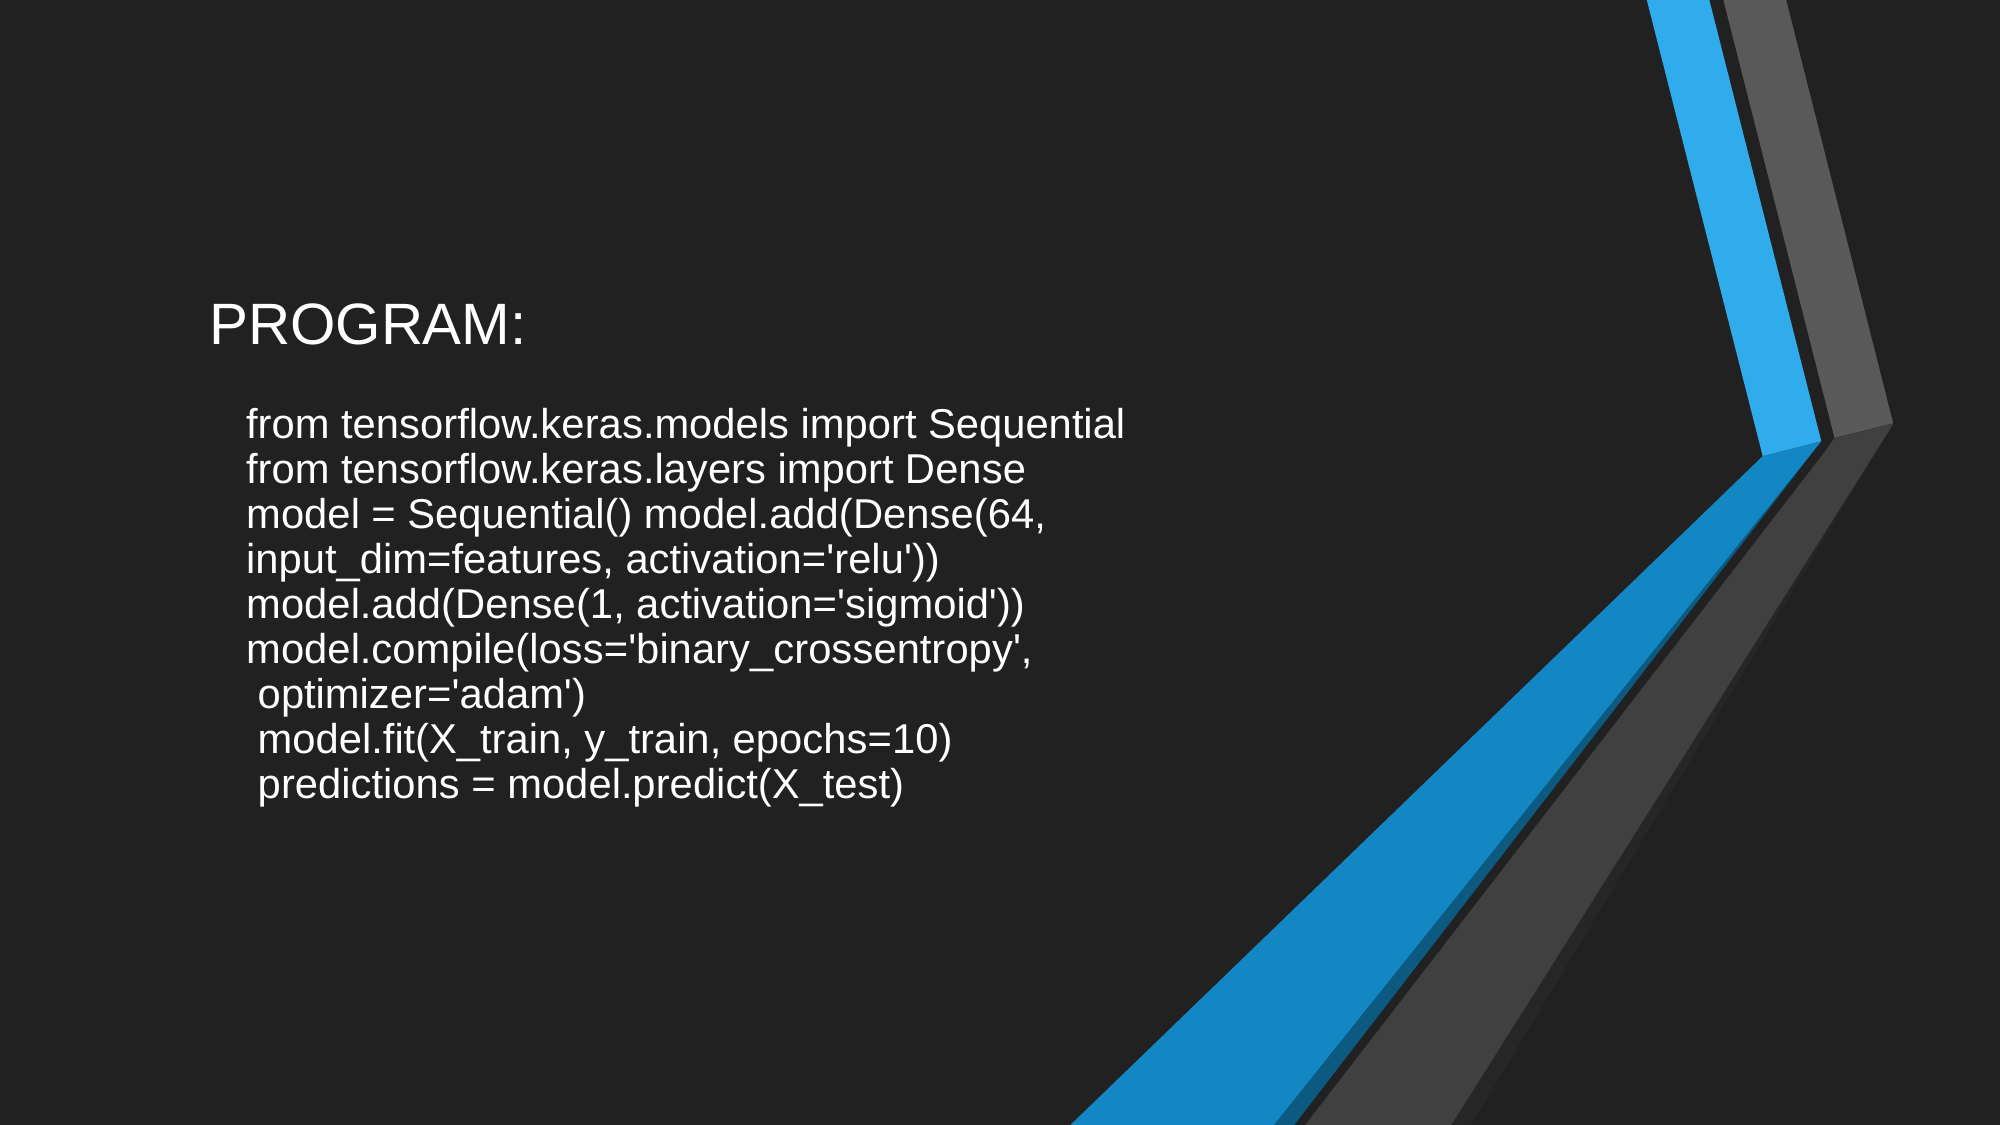

# PROGRAM:       from tensorflow.keras.models import Sequential       from tensorflow.keras.layers import Dense       model = Sequential() model.add(Dense(64,       input_dim=features, activation='relu'))       model.add(Dense(1, activation='sigmoid'))                    model.compile(loss='binary_crossentropy',        optimizer='adam')        model.fit(X_train, y_train, epochs=10)        predictions = model.predict(X_test)